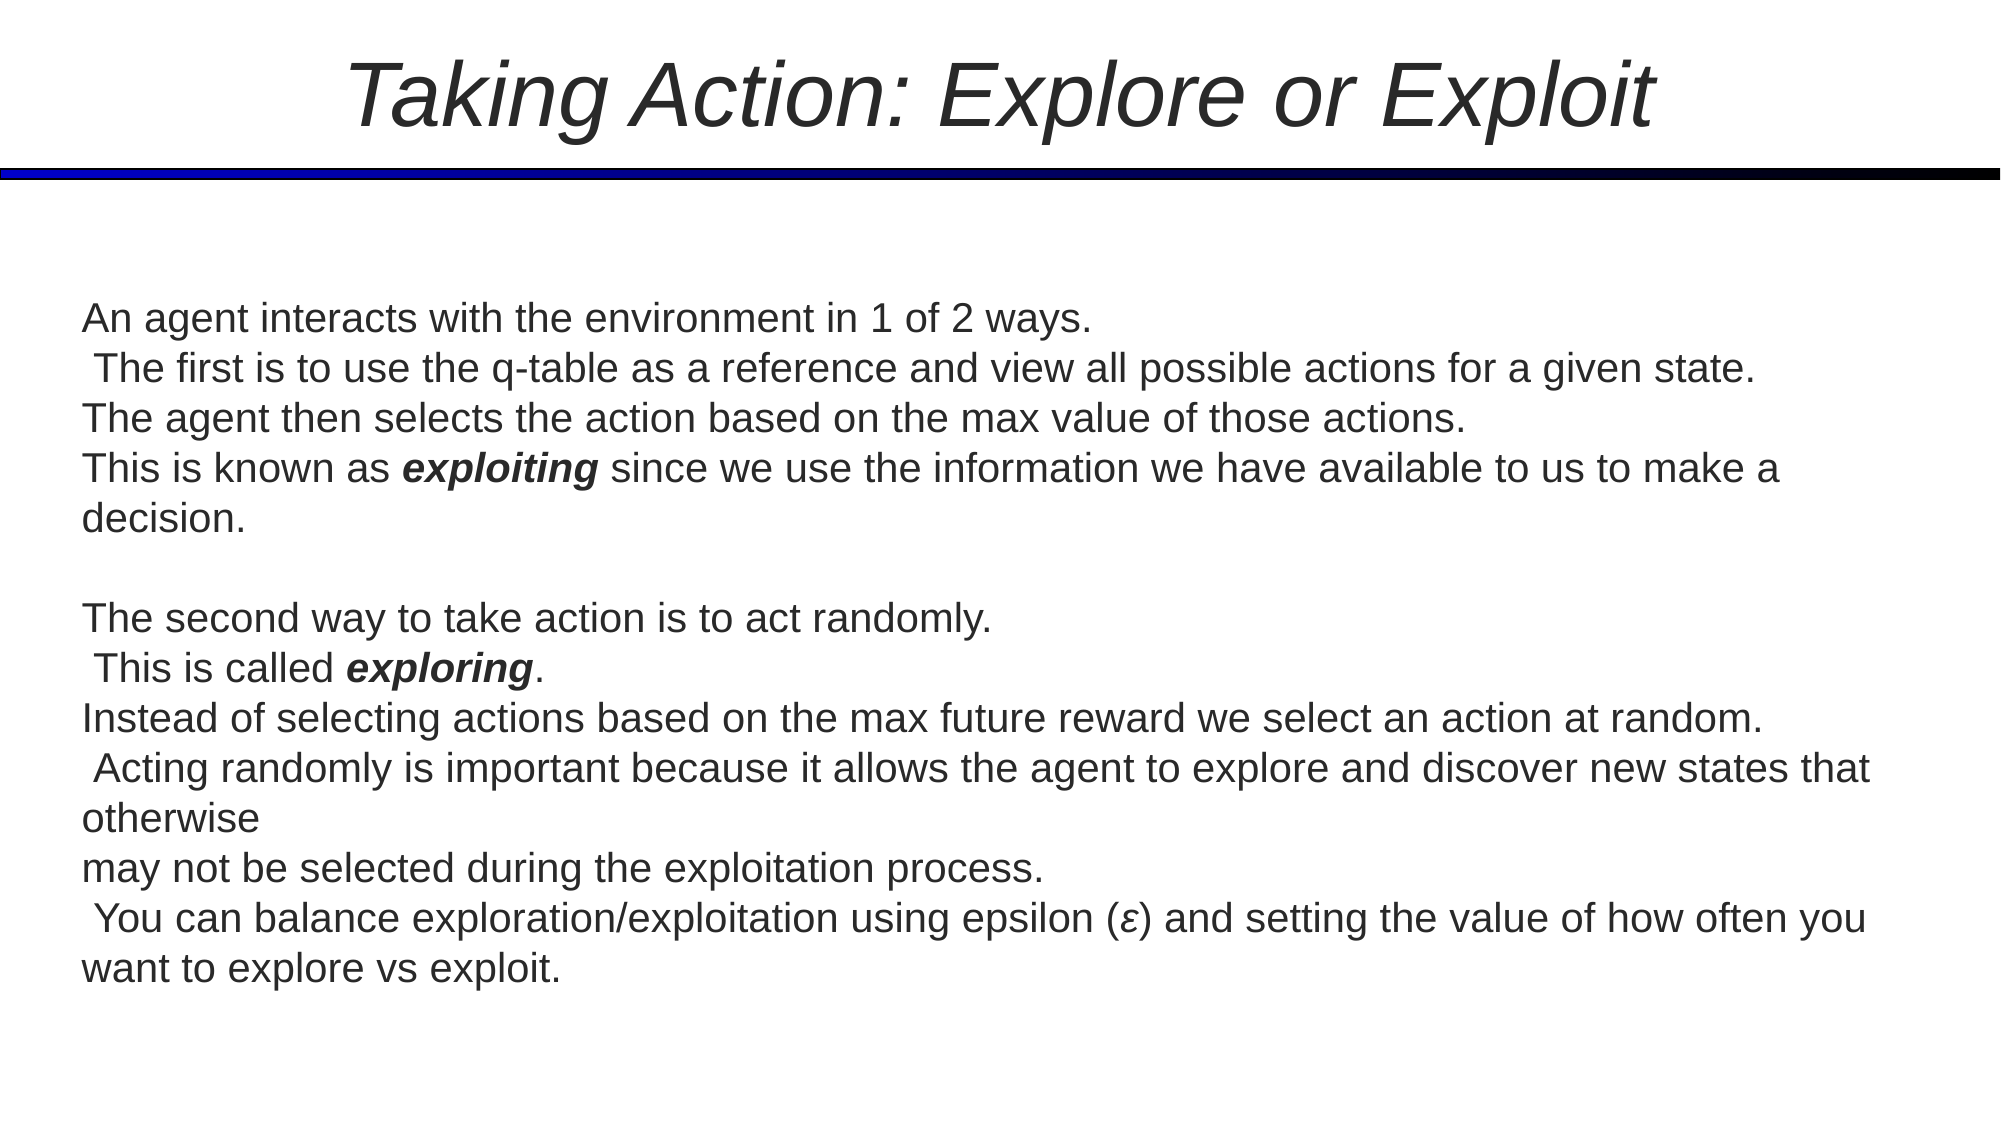

# Taking Action: Explore or Exploit
An agent interacts with the environment in 1 of 2 ways.
 The first is to use the q-table as a reference and view all possible actions for a given state.
The agent then selects the action based on the max value of those actions.
This is known as exploiting since we use the information we have available to us to make a decision.

The second way to take action is to act randomly.
 This is called exploring.
Instead of selecting actions based on the max future reward we select an action at random.
 Acting randomly is important because it allows the agent to explore and discover new states that otherwise
may not be selected during the exploitation process.
 You can balance exploration/exploitation using epsilon (ε) and setting the value of how often you want to explore vs exploit.